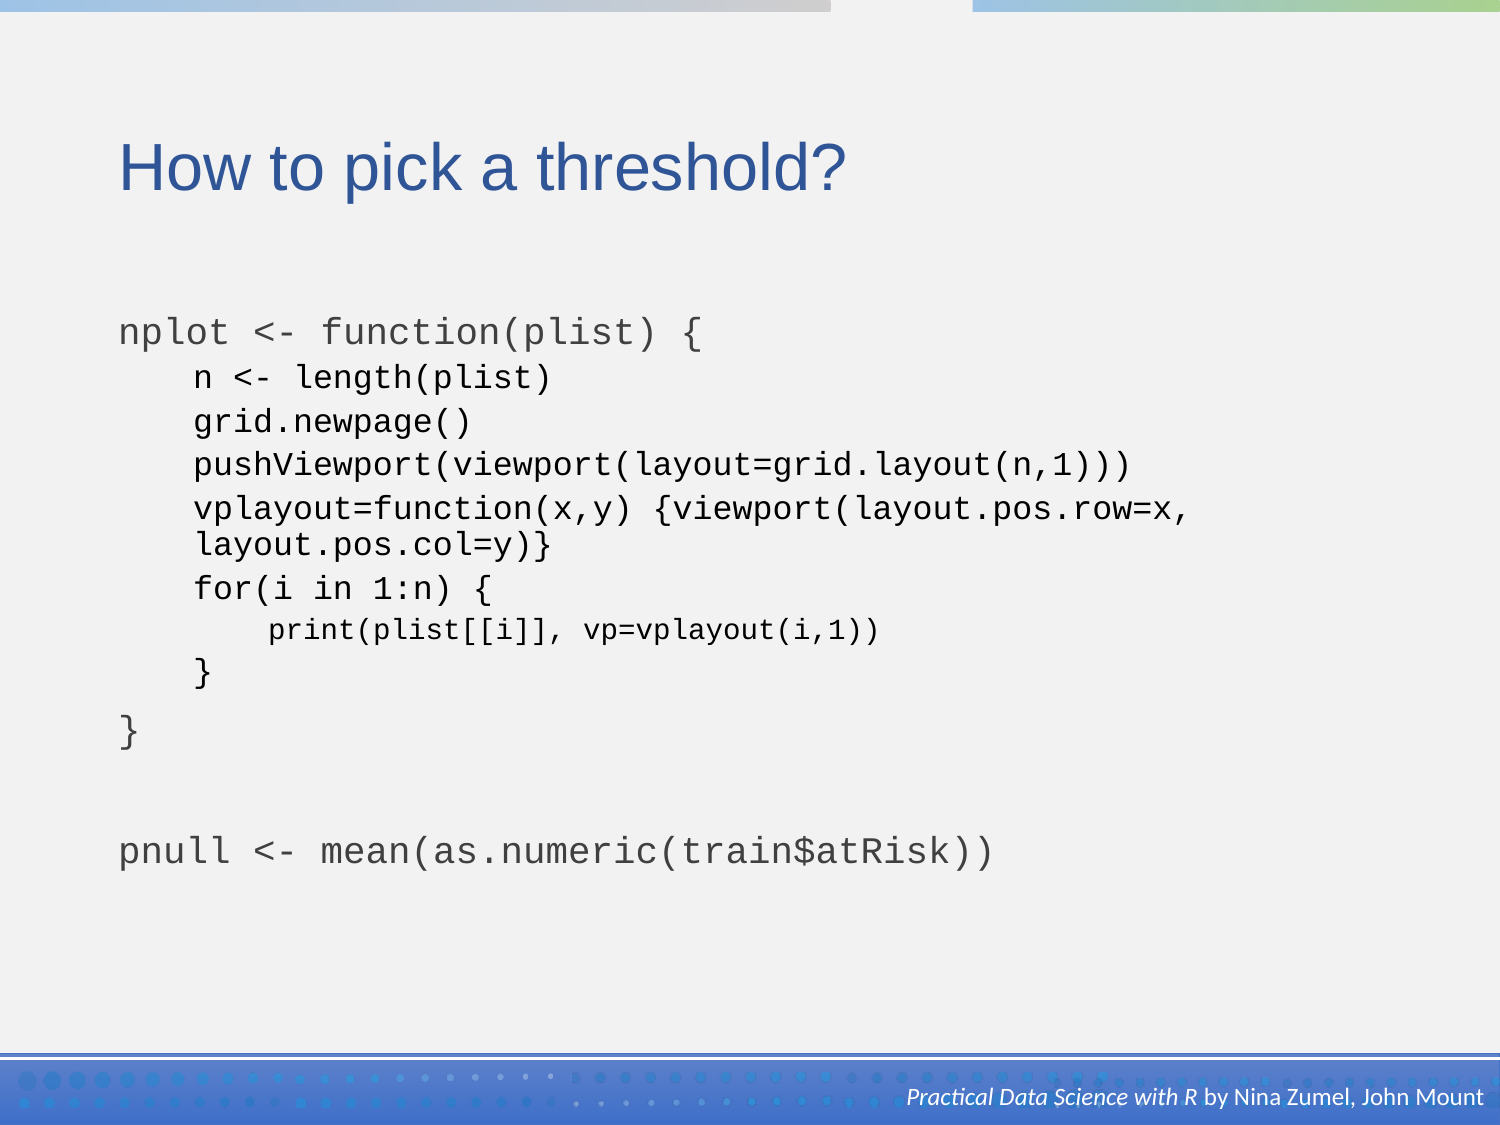

# How to pick a threshold?
nplot <- function(plist) {
n <- length(plist)
grid.newpage()
pushViewport(viewport(layout=grid.layout(n,1)))
vplayout=function(x,y) {viewport(layout.pos.row=x, layout.pos.col=y)}
for(i in 1:n) {
print(plist[[i]], vp=vplayout(i,1))
}
}

pnull <- mean(as.numeric(train$atRisk))
Practical Data Science with R by Nina Zumel, John Mount